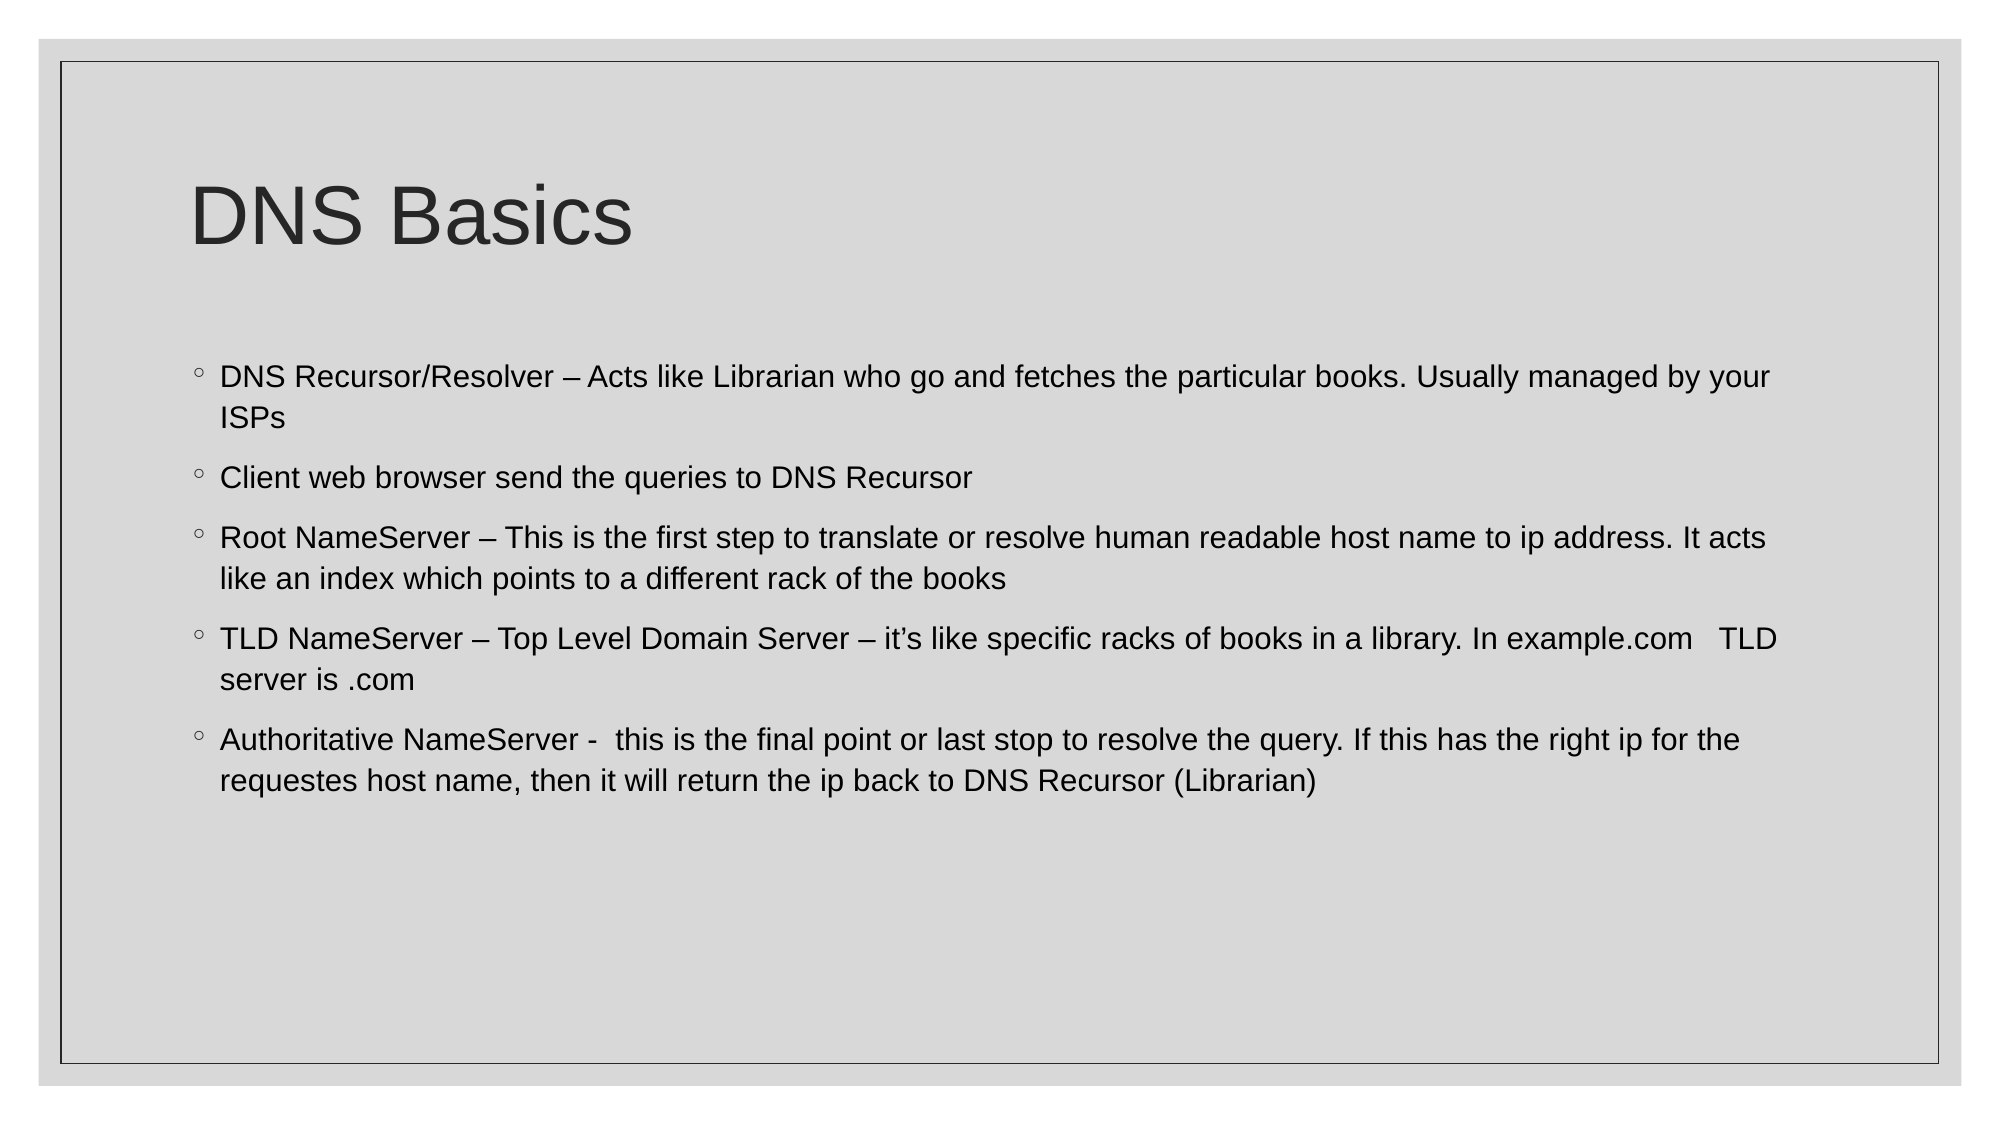

# DNS Basics
DNS Recursor/Resolver – Acts like Librarian who go and fetches the particular books. Usually managed by your ISPs
Client web browser send the queries to DNS Recursor
Root NameServer – This is the first step to translate or resolve human readable host name to ip address. It acts like an index which points to a different rack of the books
TLD NameServer – Top Level Domain Server – it’s like specific racks of books in a library. In example.com   TLD server is .com
Authoritative NameServer -  this is the final point or last stop to resolve the query. If this has the right ip for the requestes host name, then it will return the ip back to DNS Recursor (Librarian)